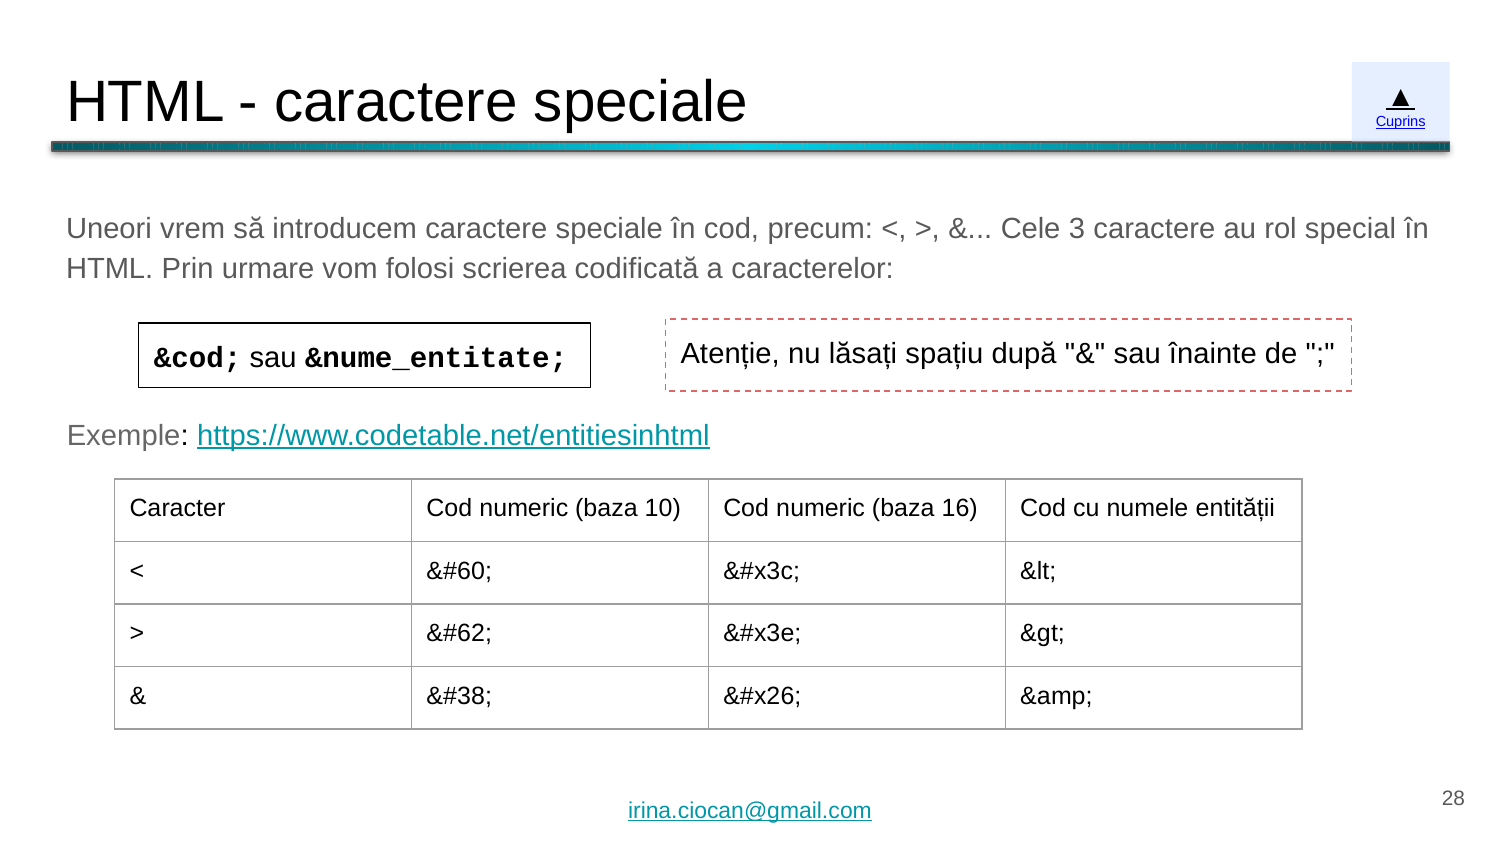

# HTML - caractere speciale
▲
Cuprins

Uneori vrem să introducem caractere speciale în cod, precum: <, >, &... Cele 3 caractere au rol special în HTML. Prin urmare vom folosi scrierea codificată a caracterelor:
Atenție, nu lăsați spațiu după "&" sau înainte de ";"
&cod; sau &nume_entitate;

Exemple: https://www.codetable.net/entitiesinhtml
| Caracter | Cod numeric (baza 10) | Cod numeric (baza 16) | Cod cu numele entității |
| --- | --- | --- | --- |
| < | &#60; | &#x3c; | &lt; |
| > | &#62; | &#x3e; | &gt; |
| & | &#38; | &#x26; | &amp; |
28
irina.ciocan@gmail.com